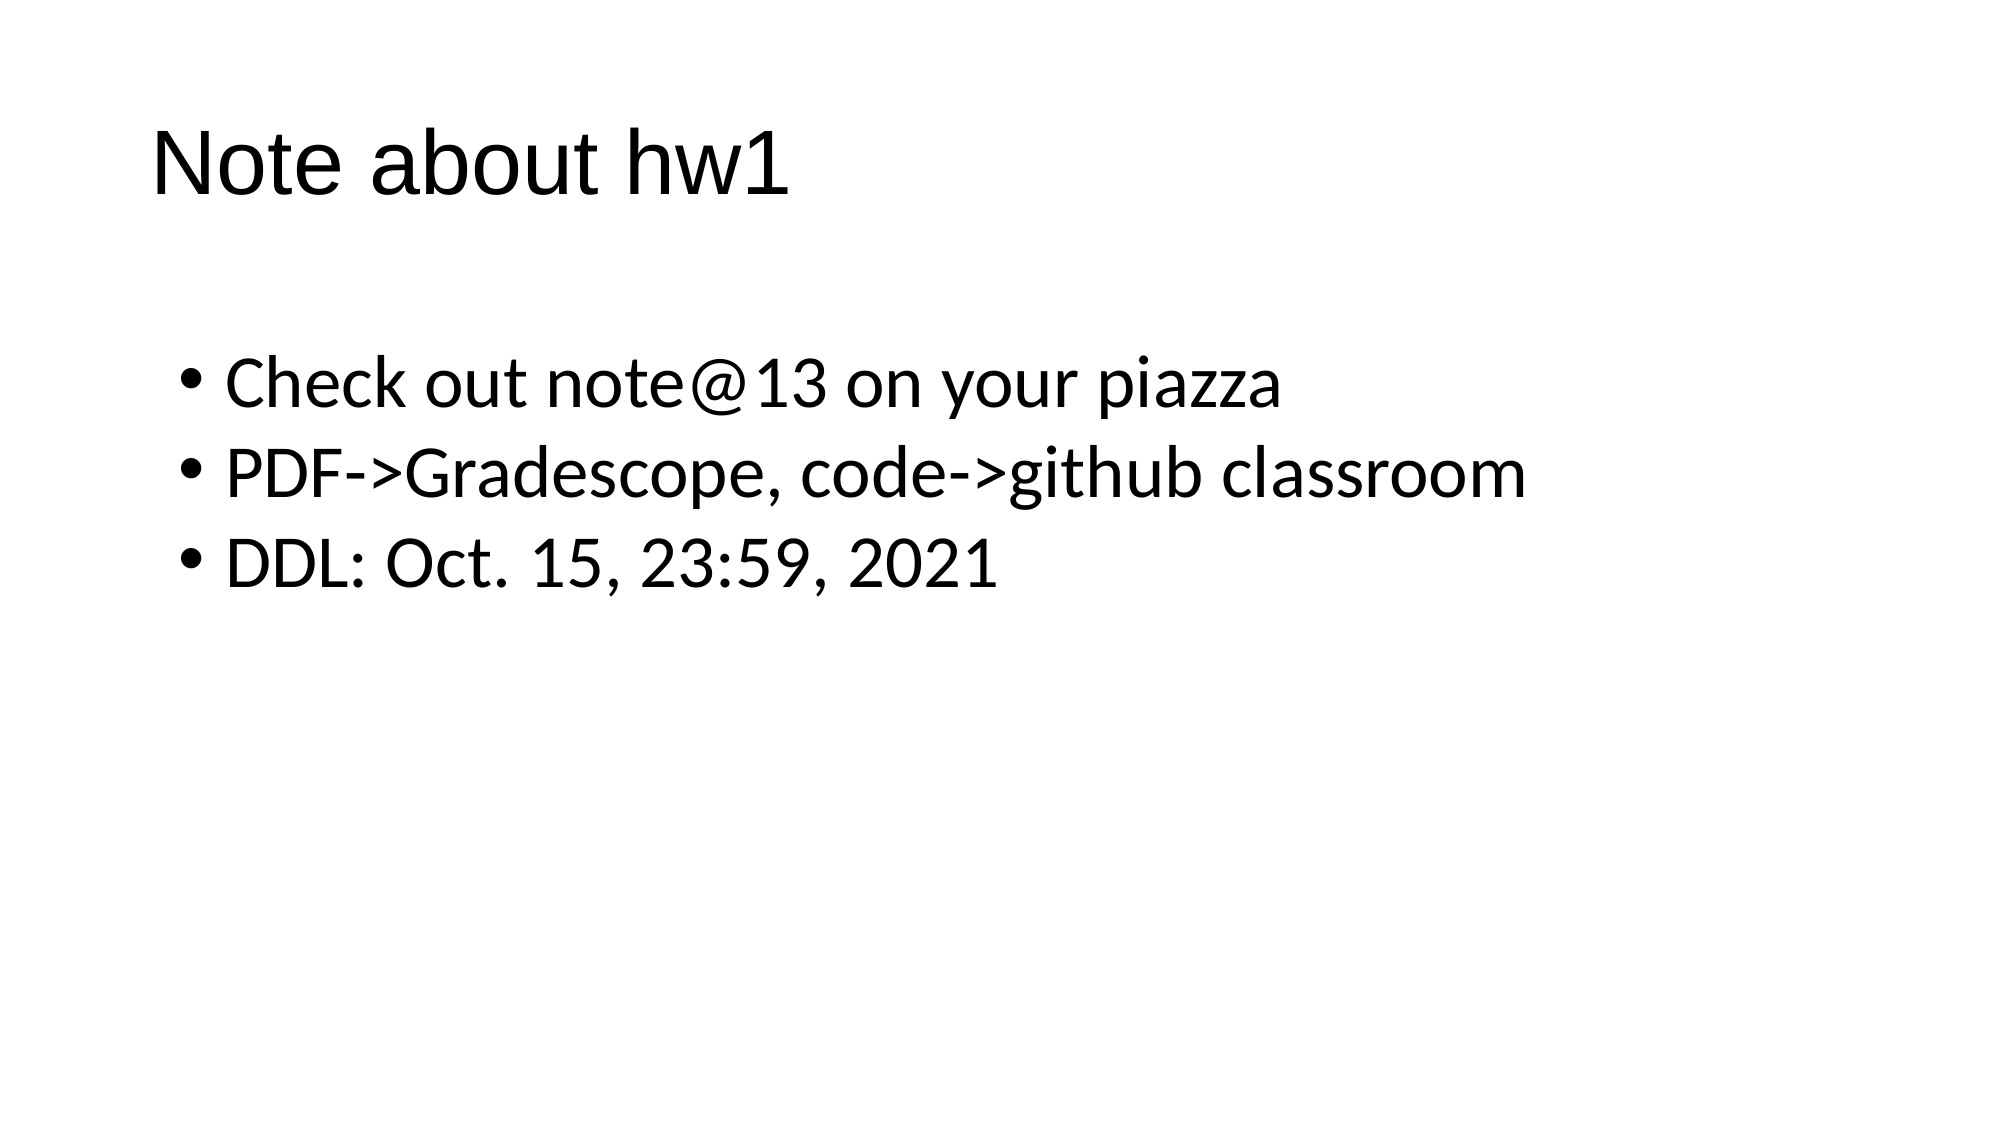

# Note about hw1
Check out note@13 on your piazza
PDF->Gradescope, code->github classroom
DDL: Oct. 15, 23:59, 2021